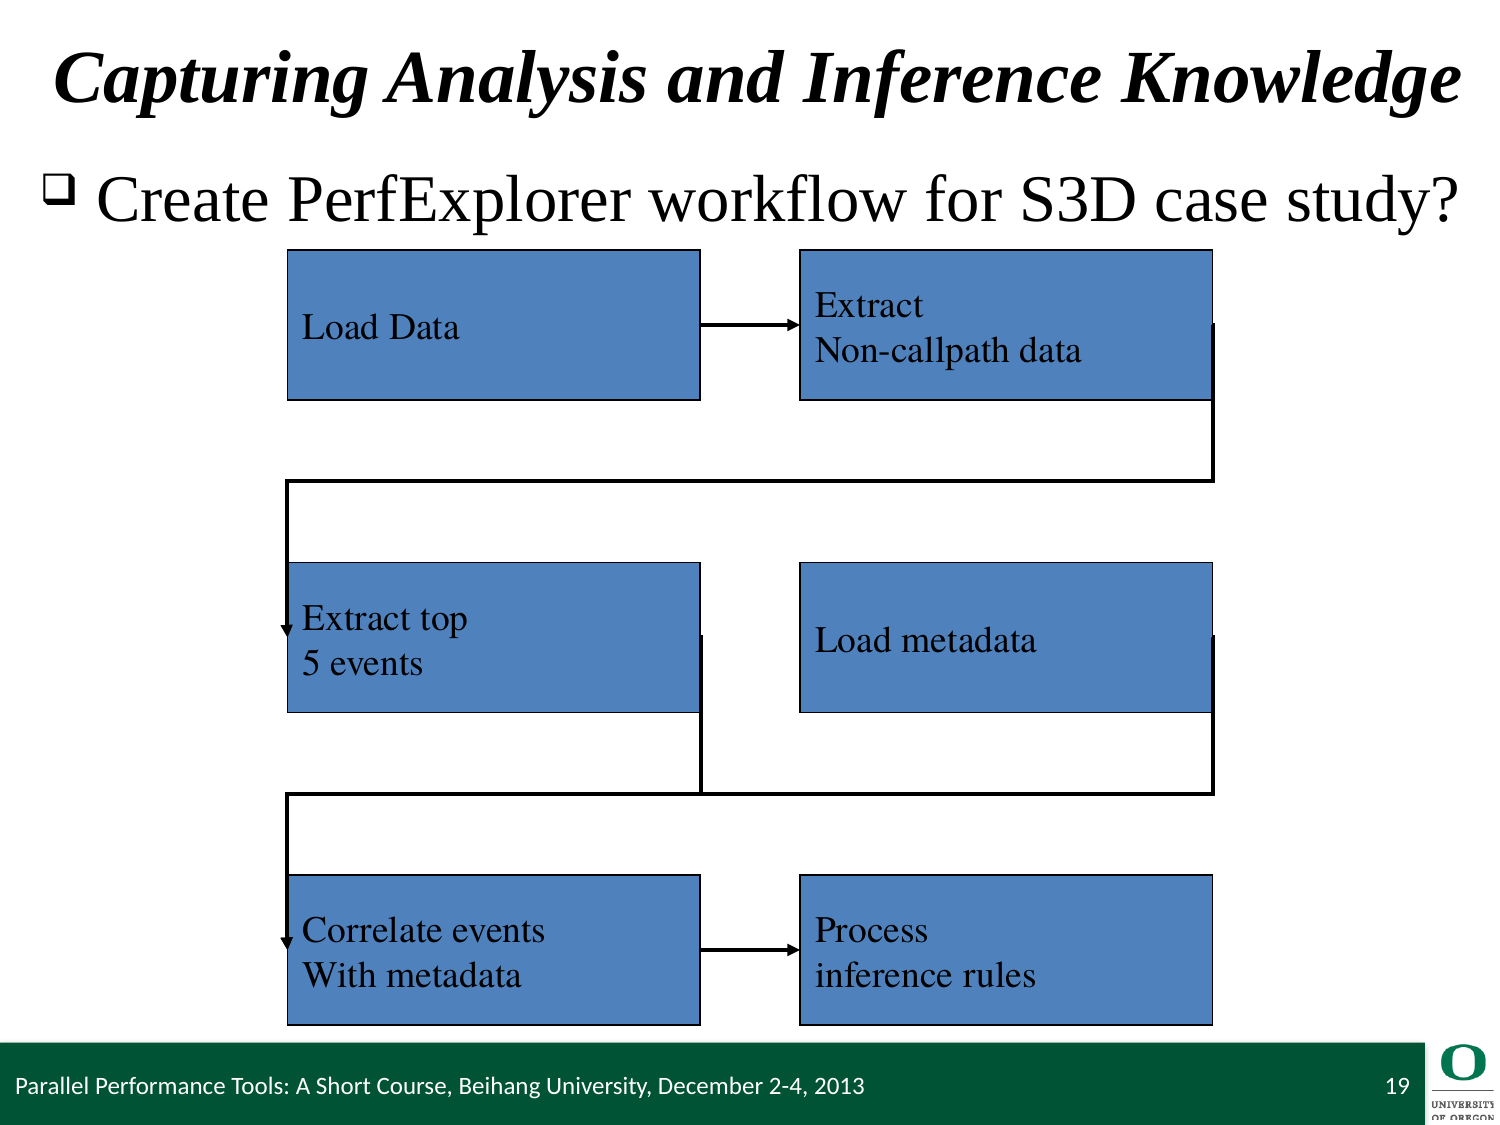

# Capturing Analysis and Inference Knowledge
Create PerfExplorer workflow for S3D case study?
Load Data
Extract
Non-callpath data
Extract top
5 events
Load metadata
Correlate events
With metadata
Process
inference rules
Parallel Performance Tools: A Short Course, Beihang University, December 2-4, 2013
19